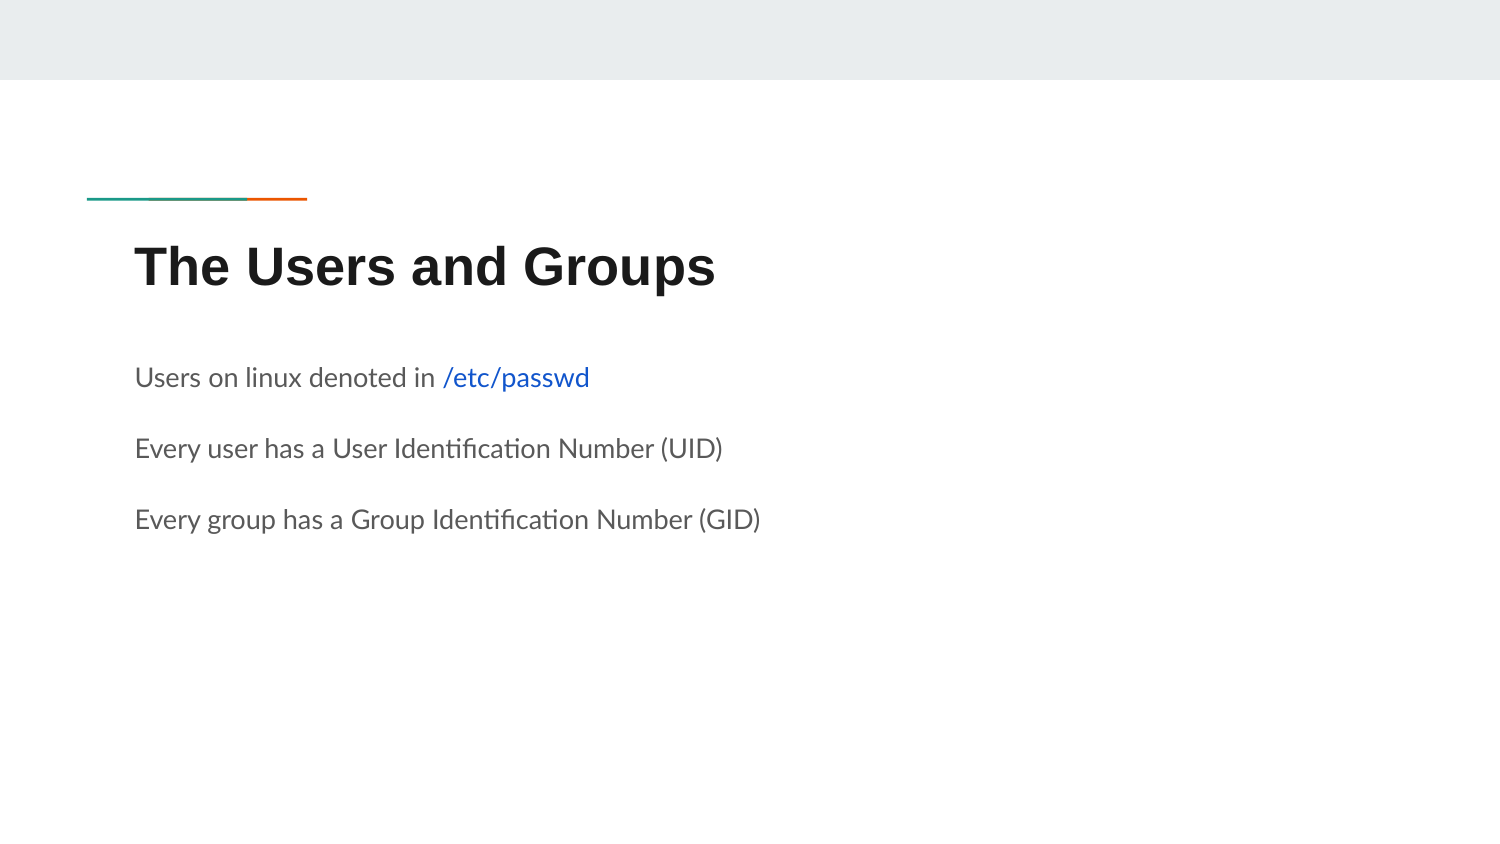

# The Users and Groups
Users on linux denoted in /etc/passwd
Every user has a User Identification Number (UID)
Every group has a Group Identification Number (GID)